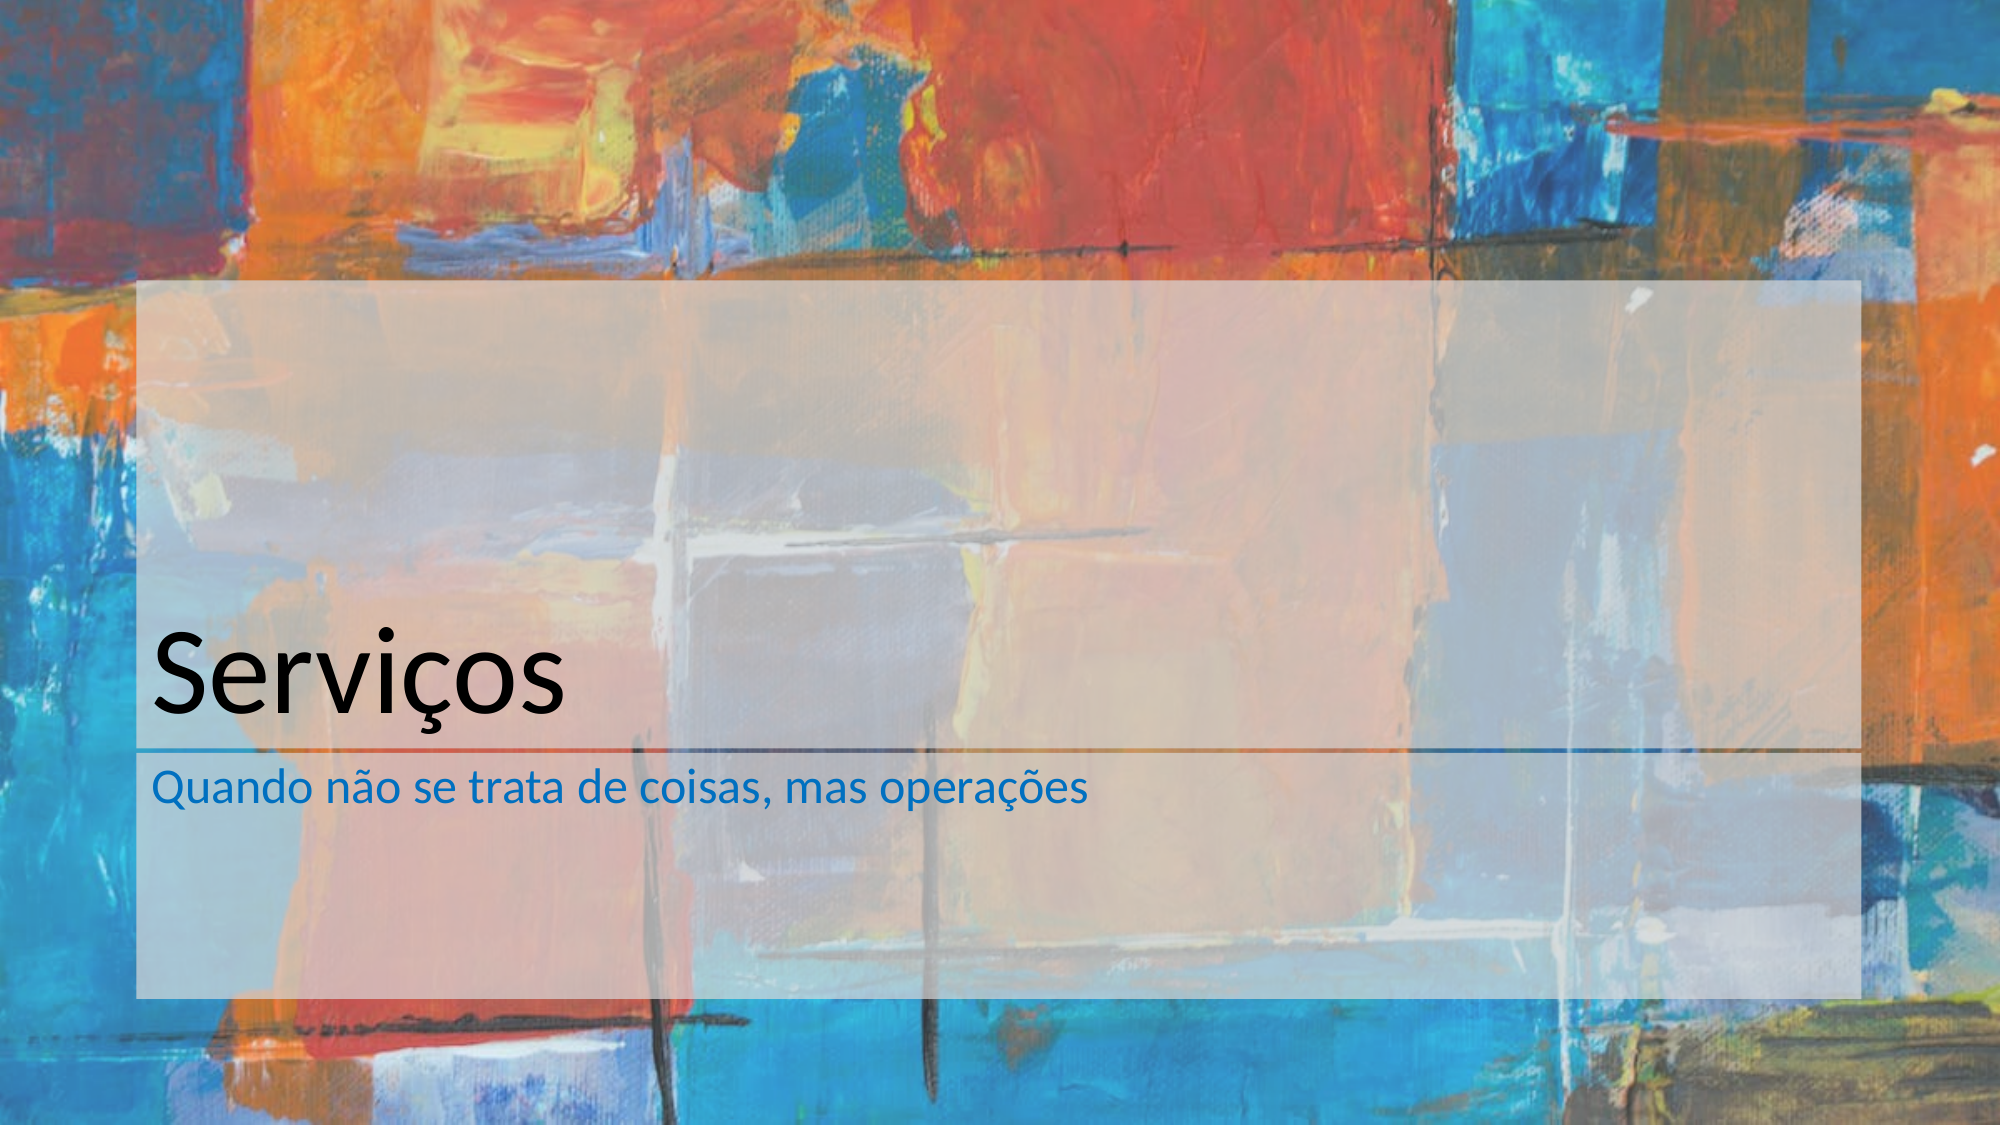

# Serviços
Quando não se trata de coisas, mas operações